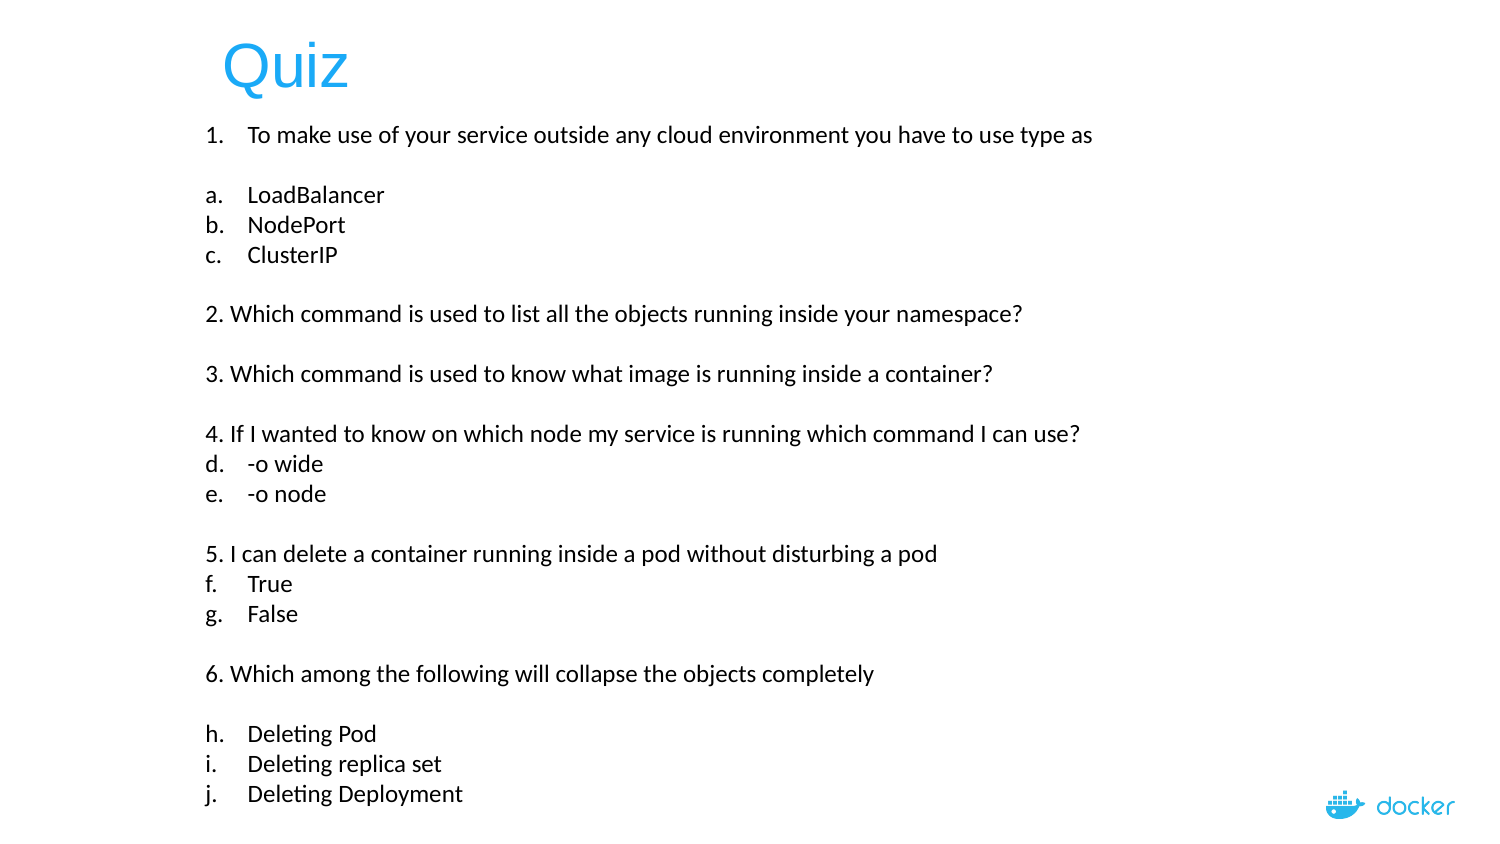

# Quiz
To make use of your service outside any cloud environment you have to use type as

LoadBalancer
NodePort
ClusterIP

2. Which command is used to list all the objects running inside your namespace?

3. Which command is used to know what image is running inside a container?

4. If I wanted to know on which node my service is running which command I can use?
-o wide
-o node

5. I can delete a container running inside a pod without disturbing a pod
True
False

6. Which among the following will collapse the objects completely

Deleting Pod
Deleting replica set
Deleting Deployment